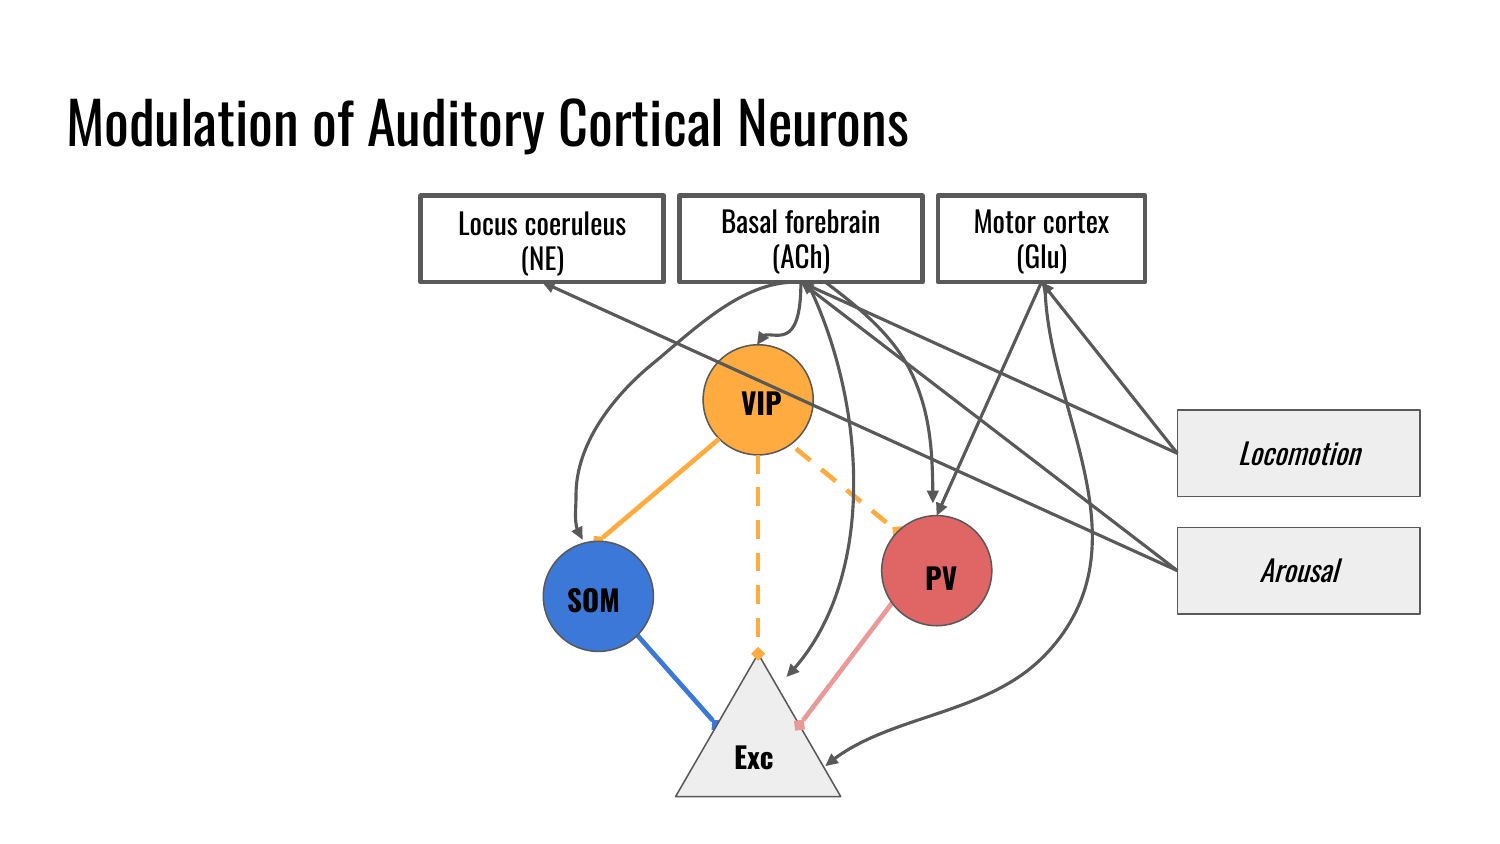

# Modulation of Auditory Cortical Neurons

Locus coeruleus
(NE)
Basal forebrain
(ACh)
Motor cortex
(Glu)

VIP

SOM

Exc

PV
Locomotion
Arousal